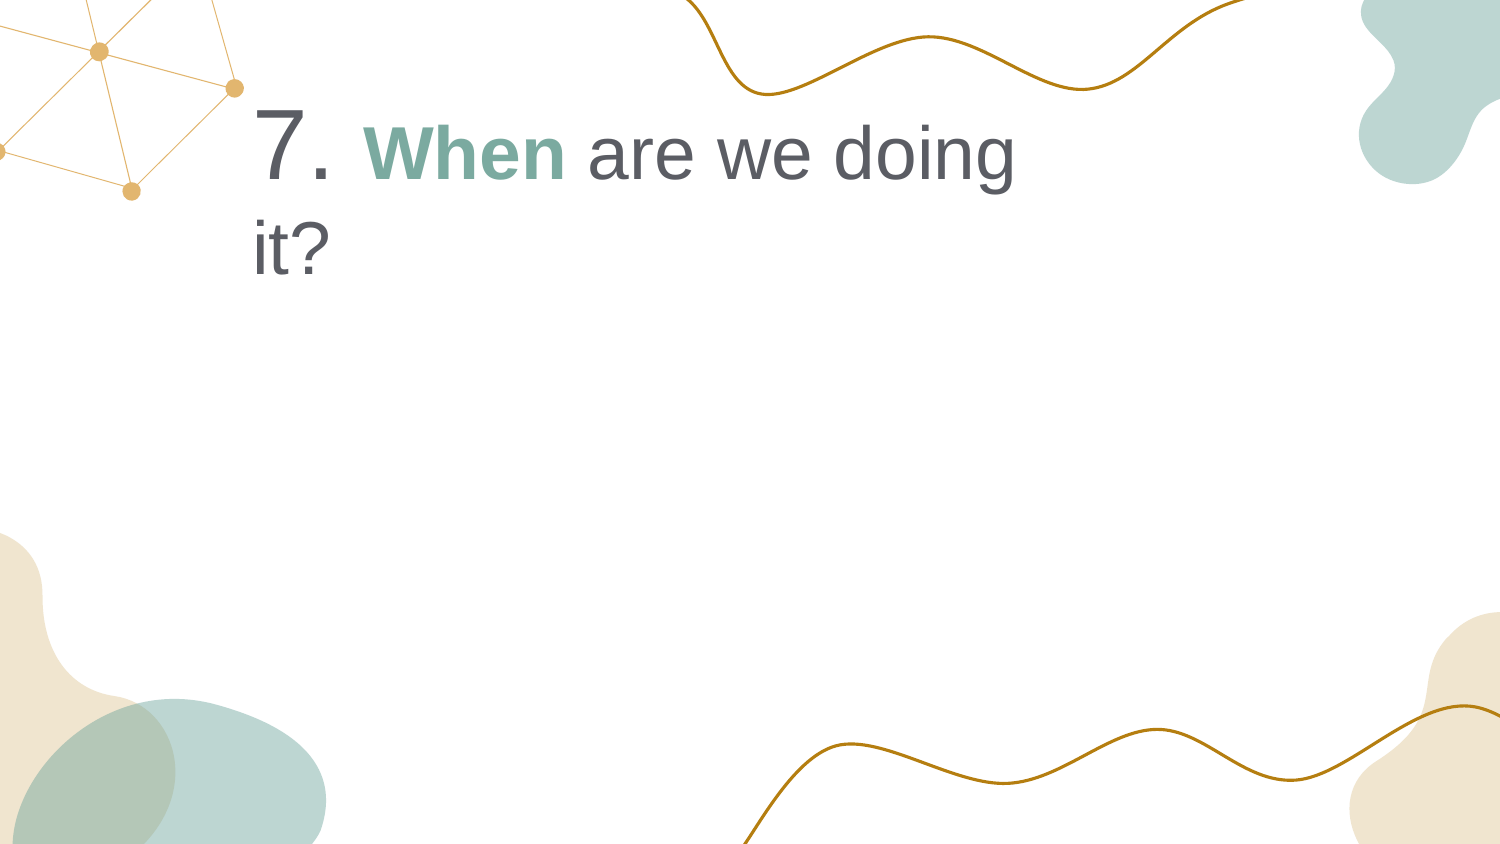

# 8. Who could be interested in our project results and how it could impact?
7. When are we doing it?